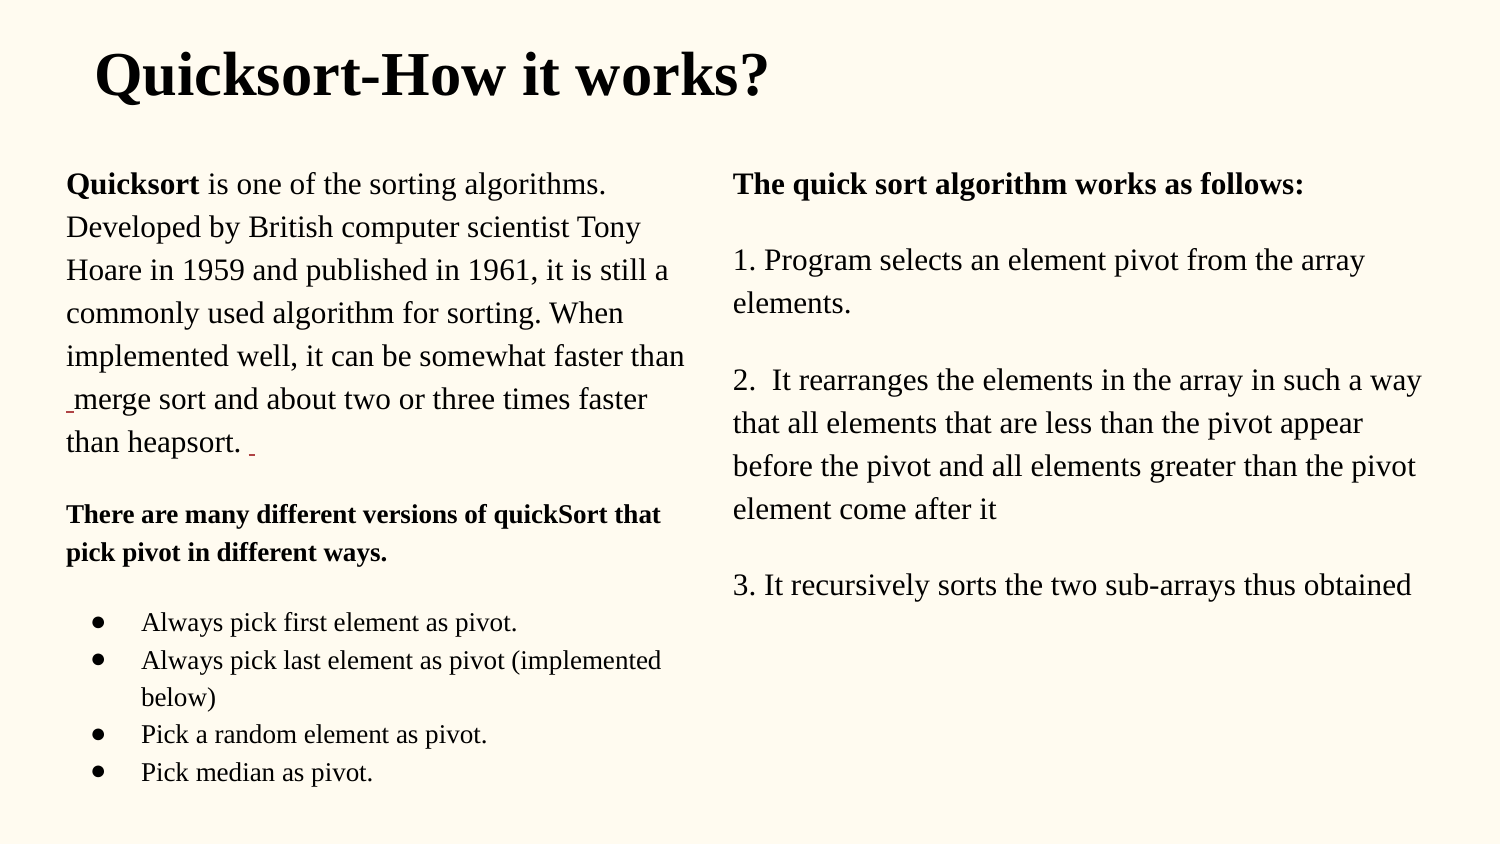

# Quicksort-How it works?
Quicksort is one of the sorting algorithms. Developed by British computer scientist Tony Hoare in 1959 and published in 1961, it is still a commonly used algorithm for sorting. When implemented well, it can be somewhat faster than merge sort and about two or three times faster than heapsort.
There are many different versions of quickSort that pick pivot in different ways.
Always pick first element as pivot.
Always pick last element as pivot (implemented below)
Pick a random element as pivot.
Pick median as pivot.

The quick sort algorithm works as follows:
1. Program selects an element pivot from the array elements.
2.  It rearranges the elements in the array in such a way that all elements that are less than the pivot appear before the pivot and all elements greater than the pivot element come after it
3. It recursively sorts the two sub-arrays thus obtained